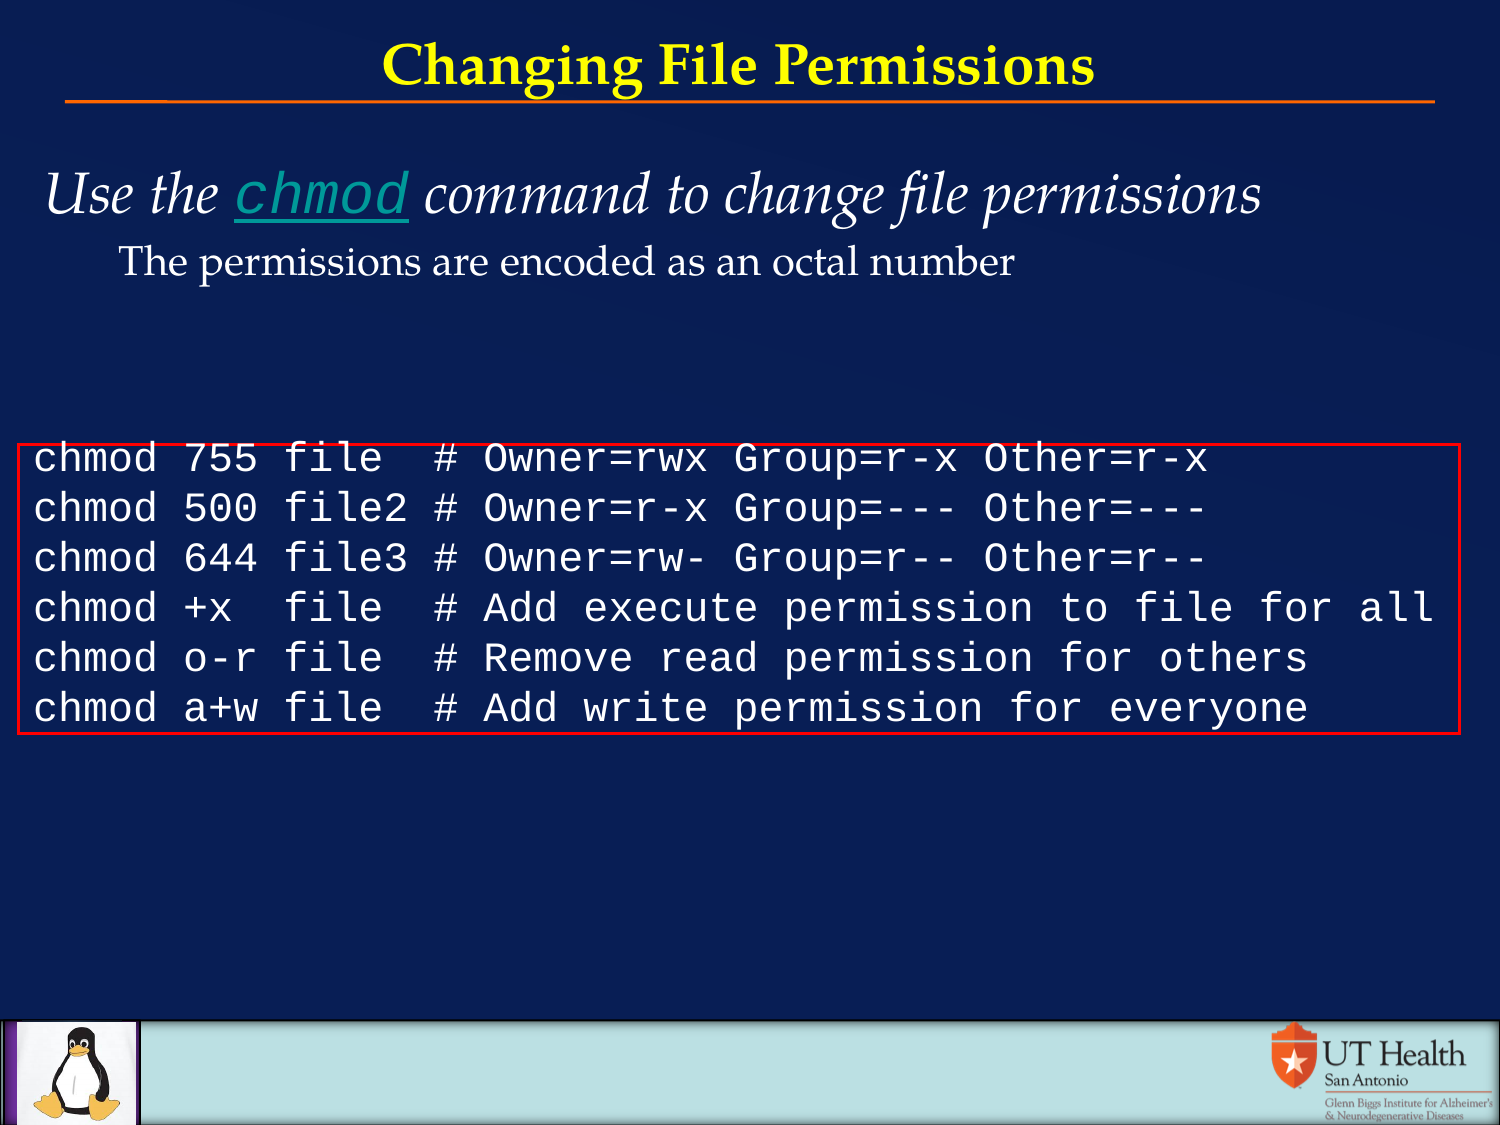

Changing File Permissions

Use the chmod command to change file permissions
The permissions are encoded as an octal number
chmod 755 file  # Owner=rwx Group=r-x Other=r-x

chmod 500 file2 # Owner=r-x Group=--- Other=---

chmod 644 file3 # Owner=rw- Group=r-- Other=r--

chmod +x  file  # Add execute permission to file for all

chmod o-r file  # Remove read permission for others

chmod a+w file  # Add write permission for everyone